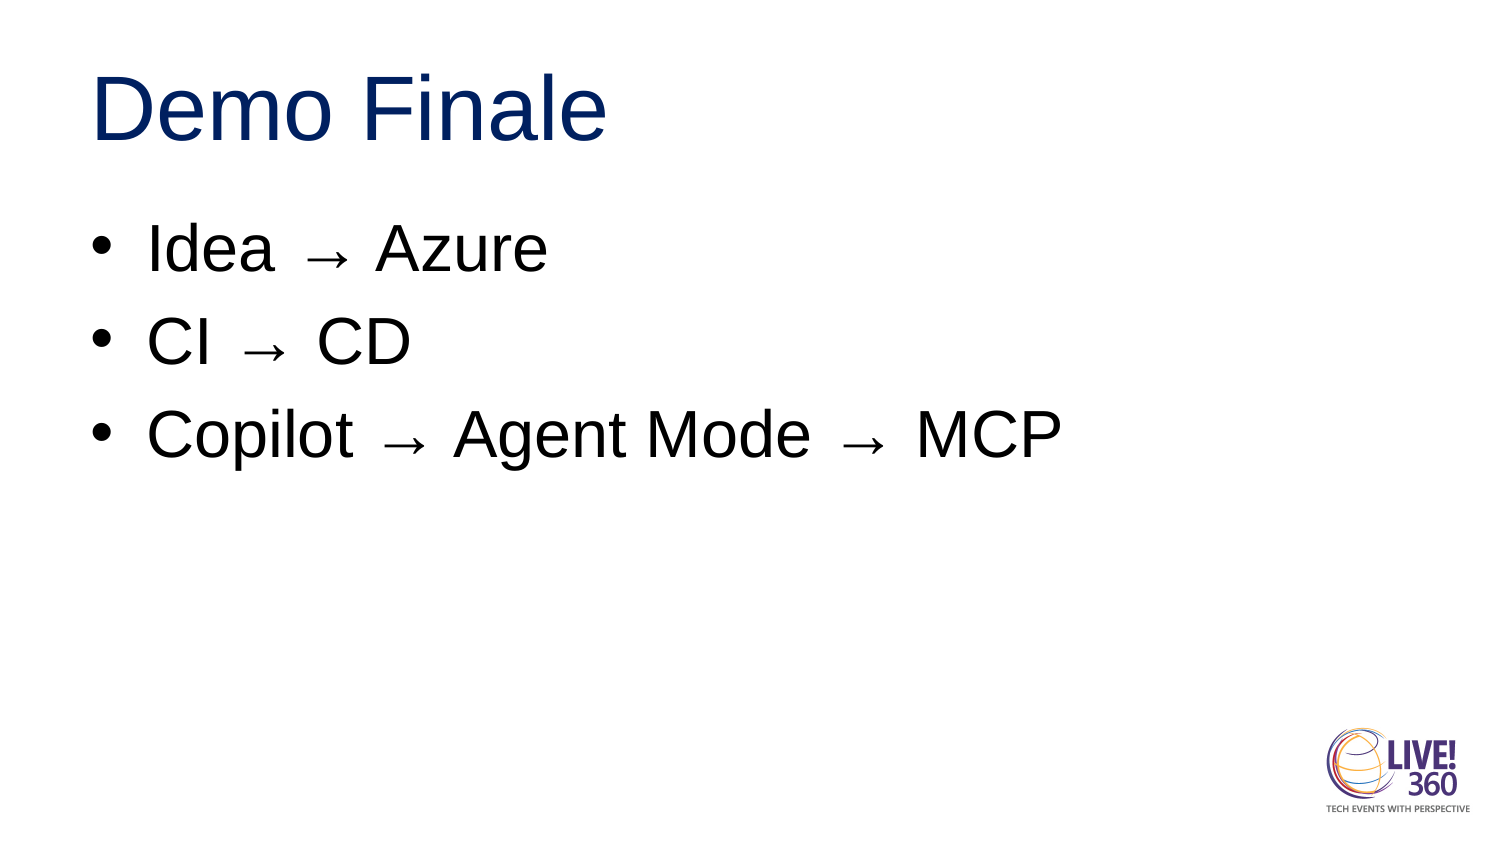

# Demo Finale
Idea → Azure
CI → CD
Copilot → Agent Mode → MCP